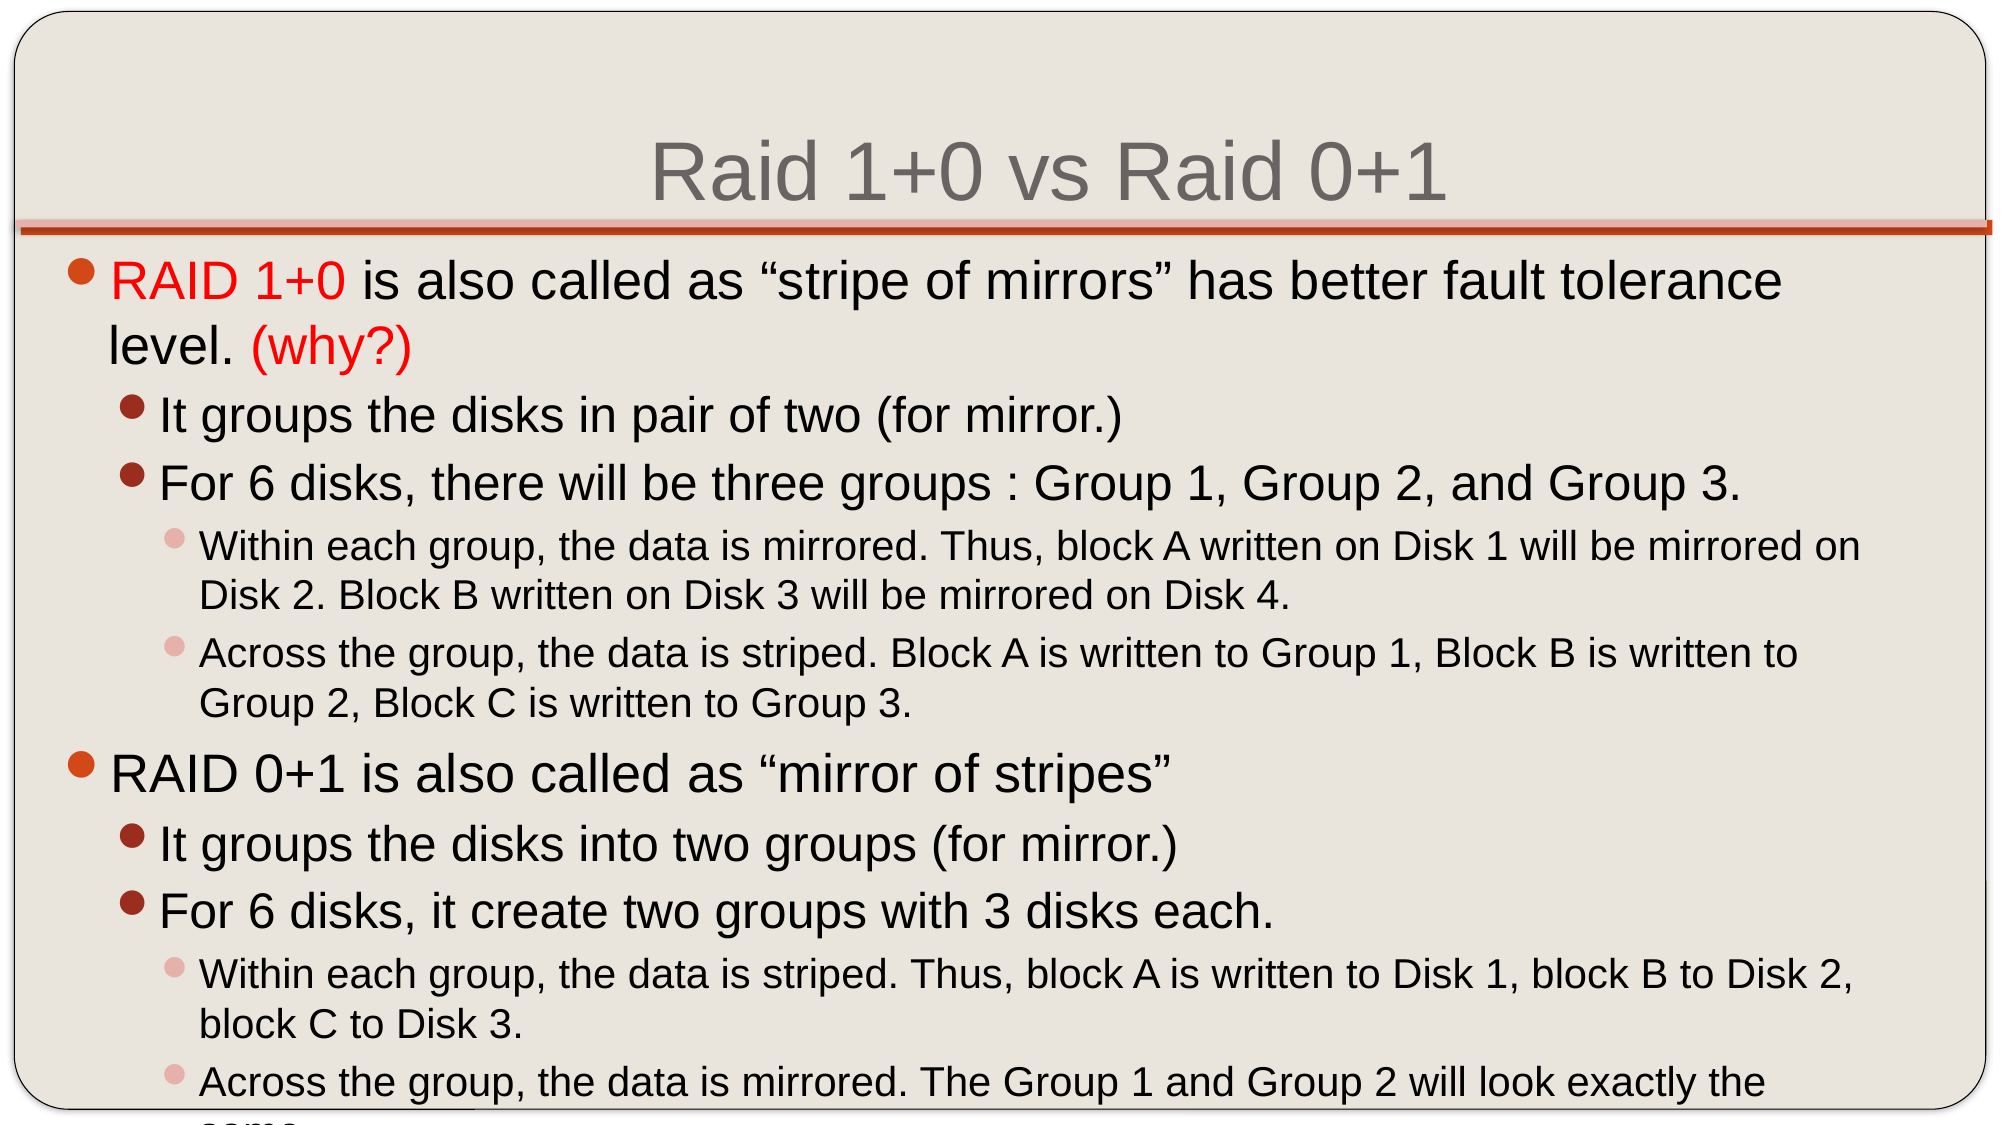

# Raid 1+0 vs Raid 0+1
RAID 1+0 is also called as “stripe of mirrors” has better fault tolerance level. (why?)
It groups the disks in pair of two (for mirror.)
For 6 disks, there will be three groups : Group 1, Group 2, and Group 3.
Within each group, the data is mirrored. Thus, block A written on Disk 1 will be mirrored on Disk 2. Block B written on Disk 3 will be mirrored on Disk 4.
Across the group, the data is striped. Block A is written to Group 1, Block B is written to Group 2, Block C is written to Group 3.
RAID 0+1 is also called as “mirror of stripes”
It groups the disks into two groups (for mirror.)
For 6 disks, it create two groups with 3 disks each.
Within each group, the data is striped. Thus, block A is written to Disk 1, block B to Disk 2, block C to Disk 3.
Across the group, the data is mirrored. The Group 1 and Group 2 will look exactly the same.